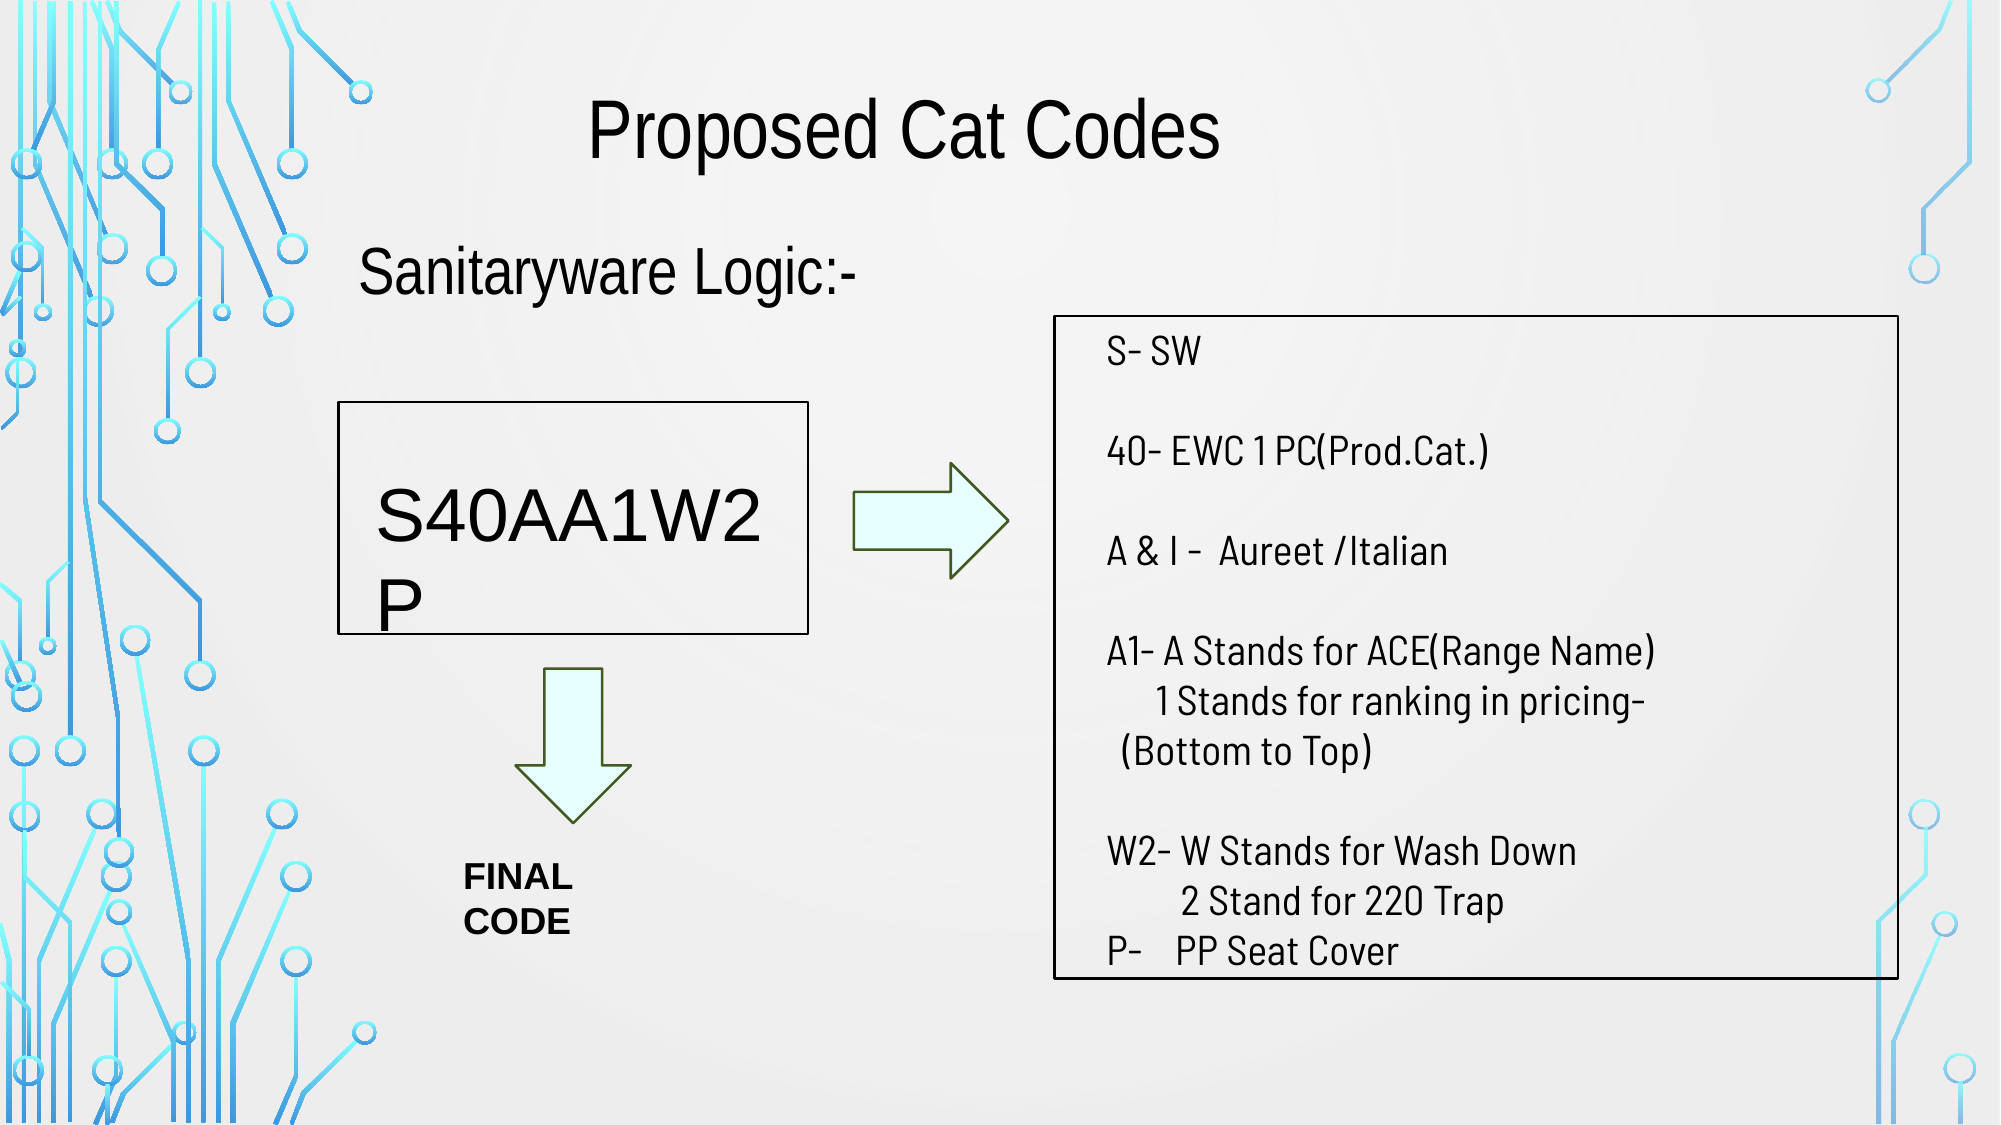

Proposed Cat Codes
Sanitaryware Logic:-

S- SW

40- EWC 1 PC(Prod.Cat.)

A & I -  Aureet /Italian

A1- A Stands for ACE(Range Name)
      1 Stands for ranking in pricing-
  (Bottom to Top)

W2- W Stands for Wash Down
         2 Stand for 220 Trap
P-    PP Seat Cover

S40AA1W2P

FINAL CODE